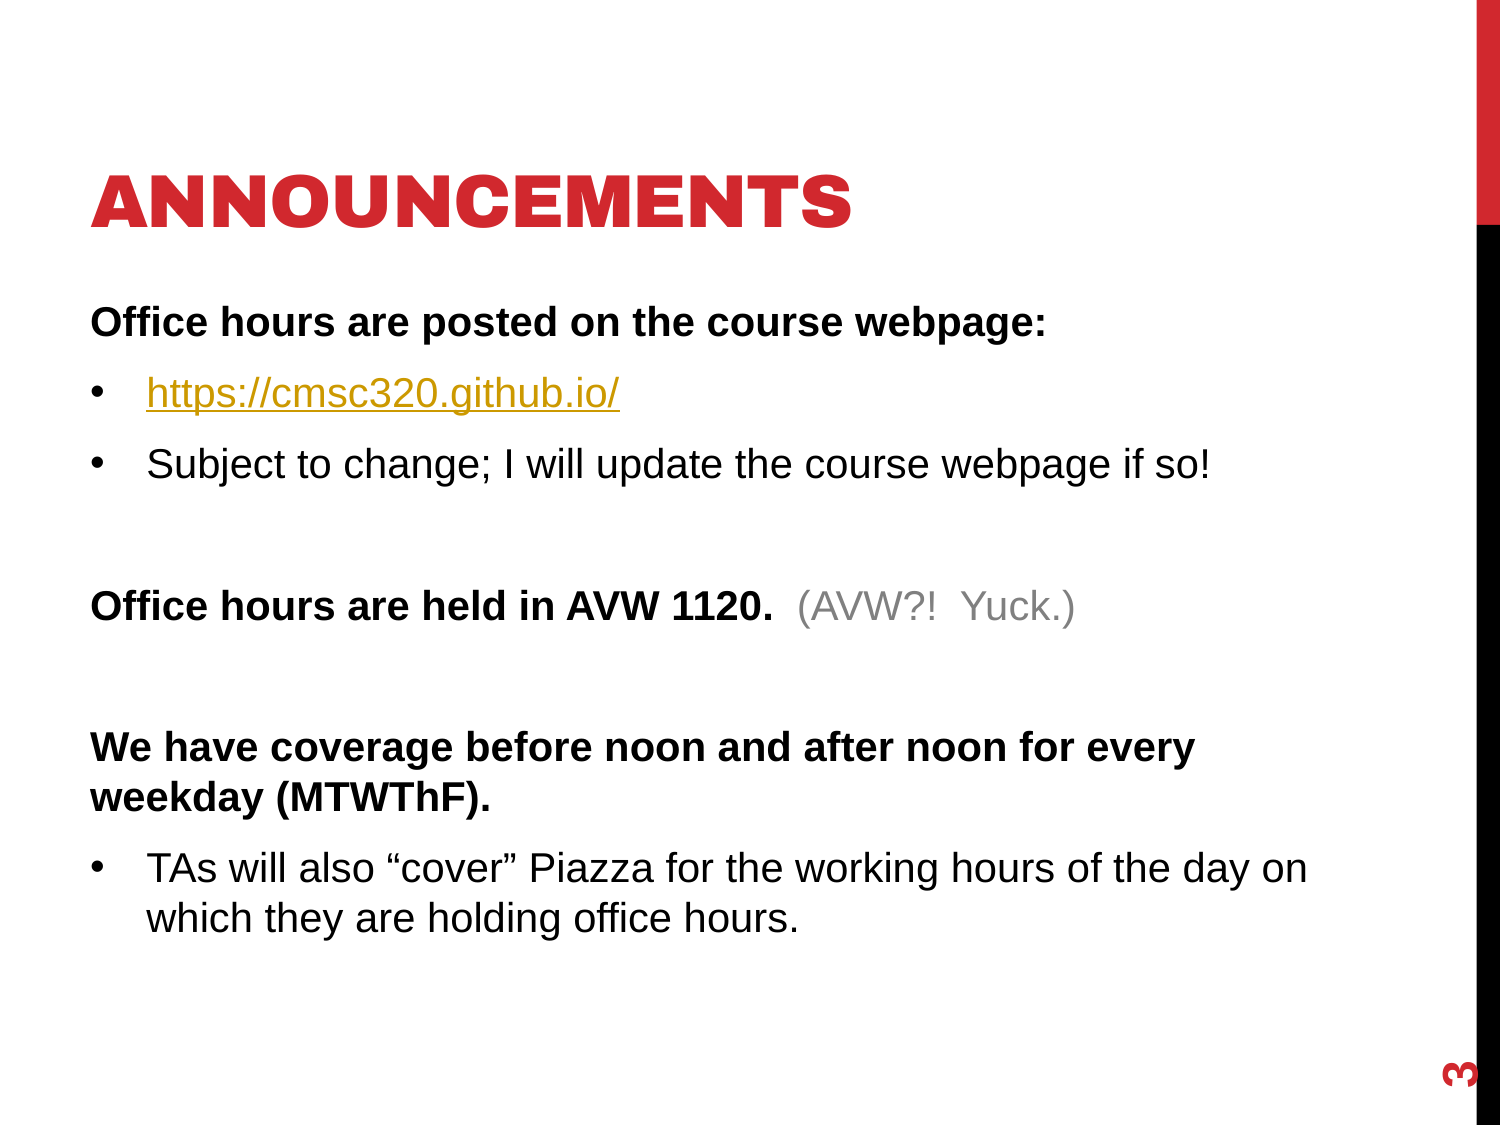

# Announcements
Office hours are posted on the course webpage:
https://cmsc320.github.io/
Subject to change; I will update the course webpage if so!

Office hours are held in AVW 1120.  (AVW?!  Yuck.)

We have coverage before noon and after noon for every weekday (MTWThF).
TAs will also “cover” Piazza for the working hours of the day on which they are holding office hours.
3